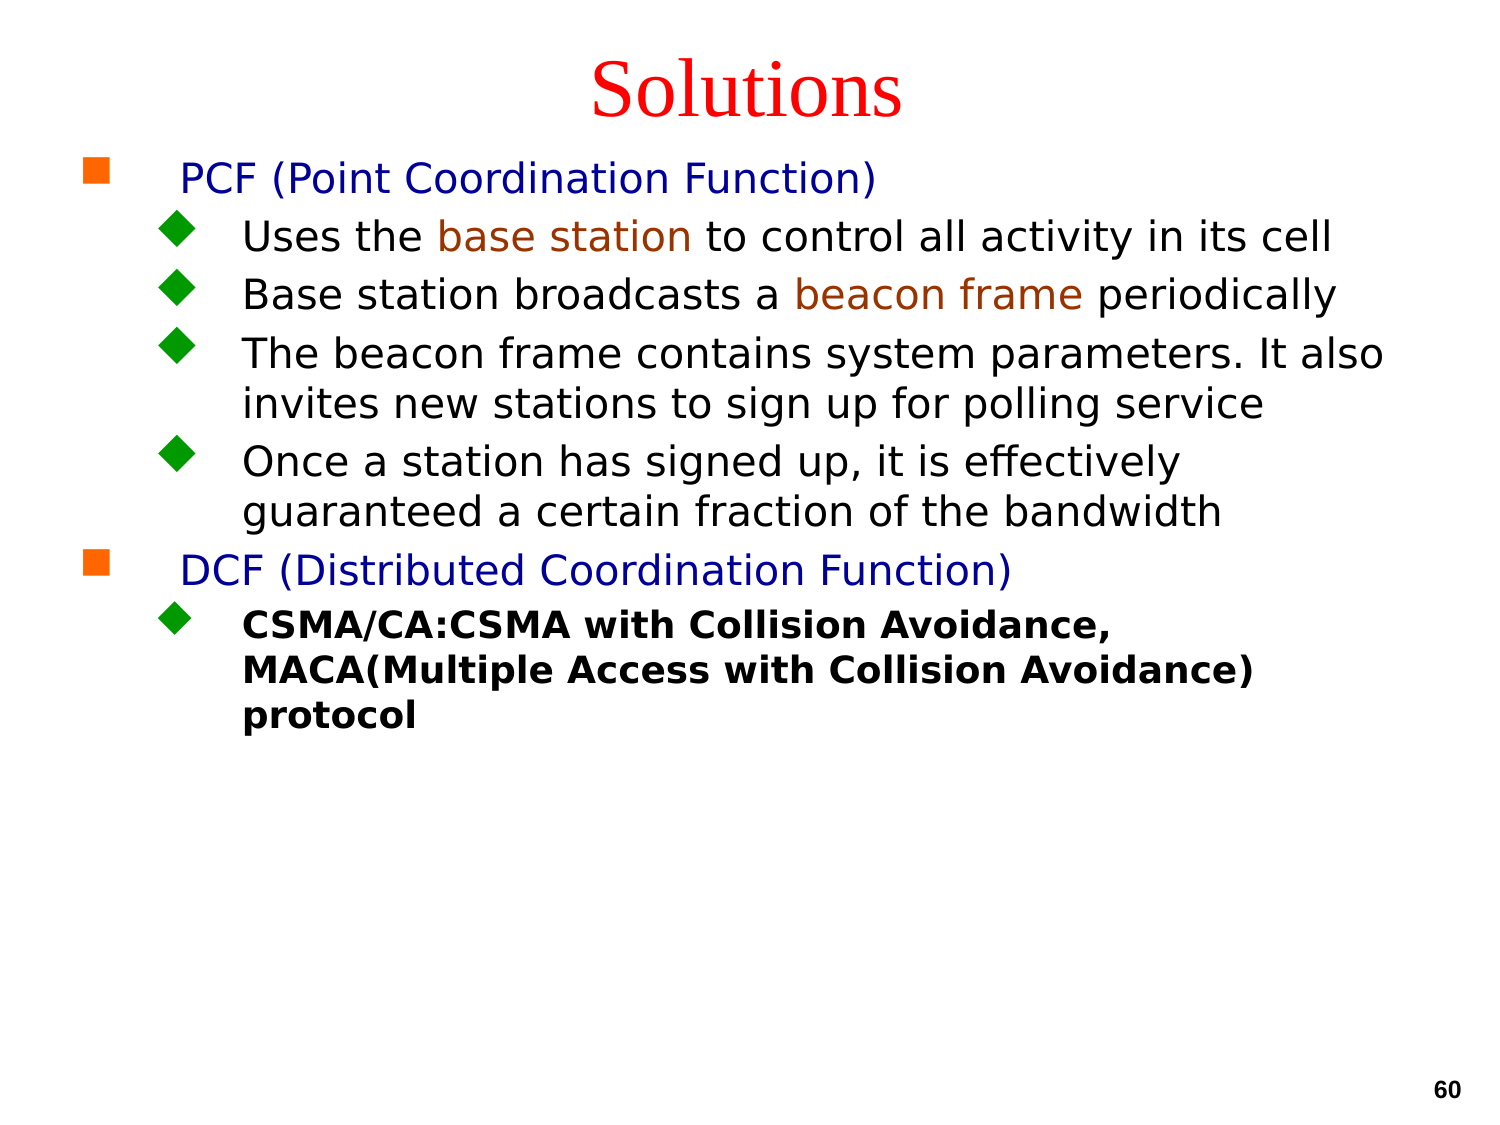

# Solutions
PCF (Point Coordination Function)
Uses the base station to control all activity in its cell
Base station broadcasts a beacon frame periodically
The beacon frame contains system parameters. It also invites new stations to sign up for polling service
Once a station has signed up, it is effectively guaranteed a certain fraction of the bandwidth
DCF (Distributed Coordination Function)
CSMA/CA:CSMA with Collision Avoidance, MACA(Multiple Access with Collision Avoidance)  protocol